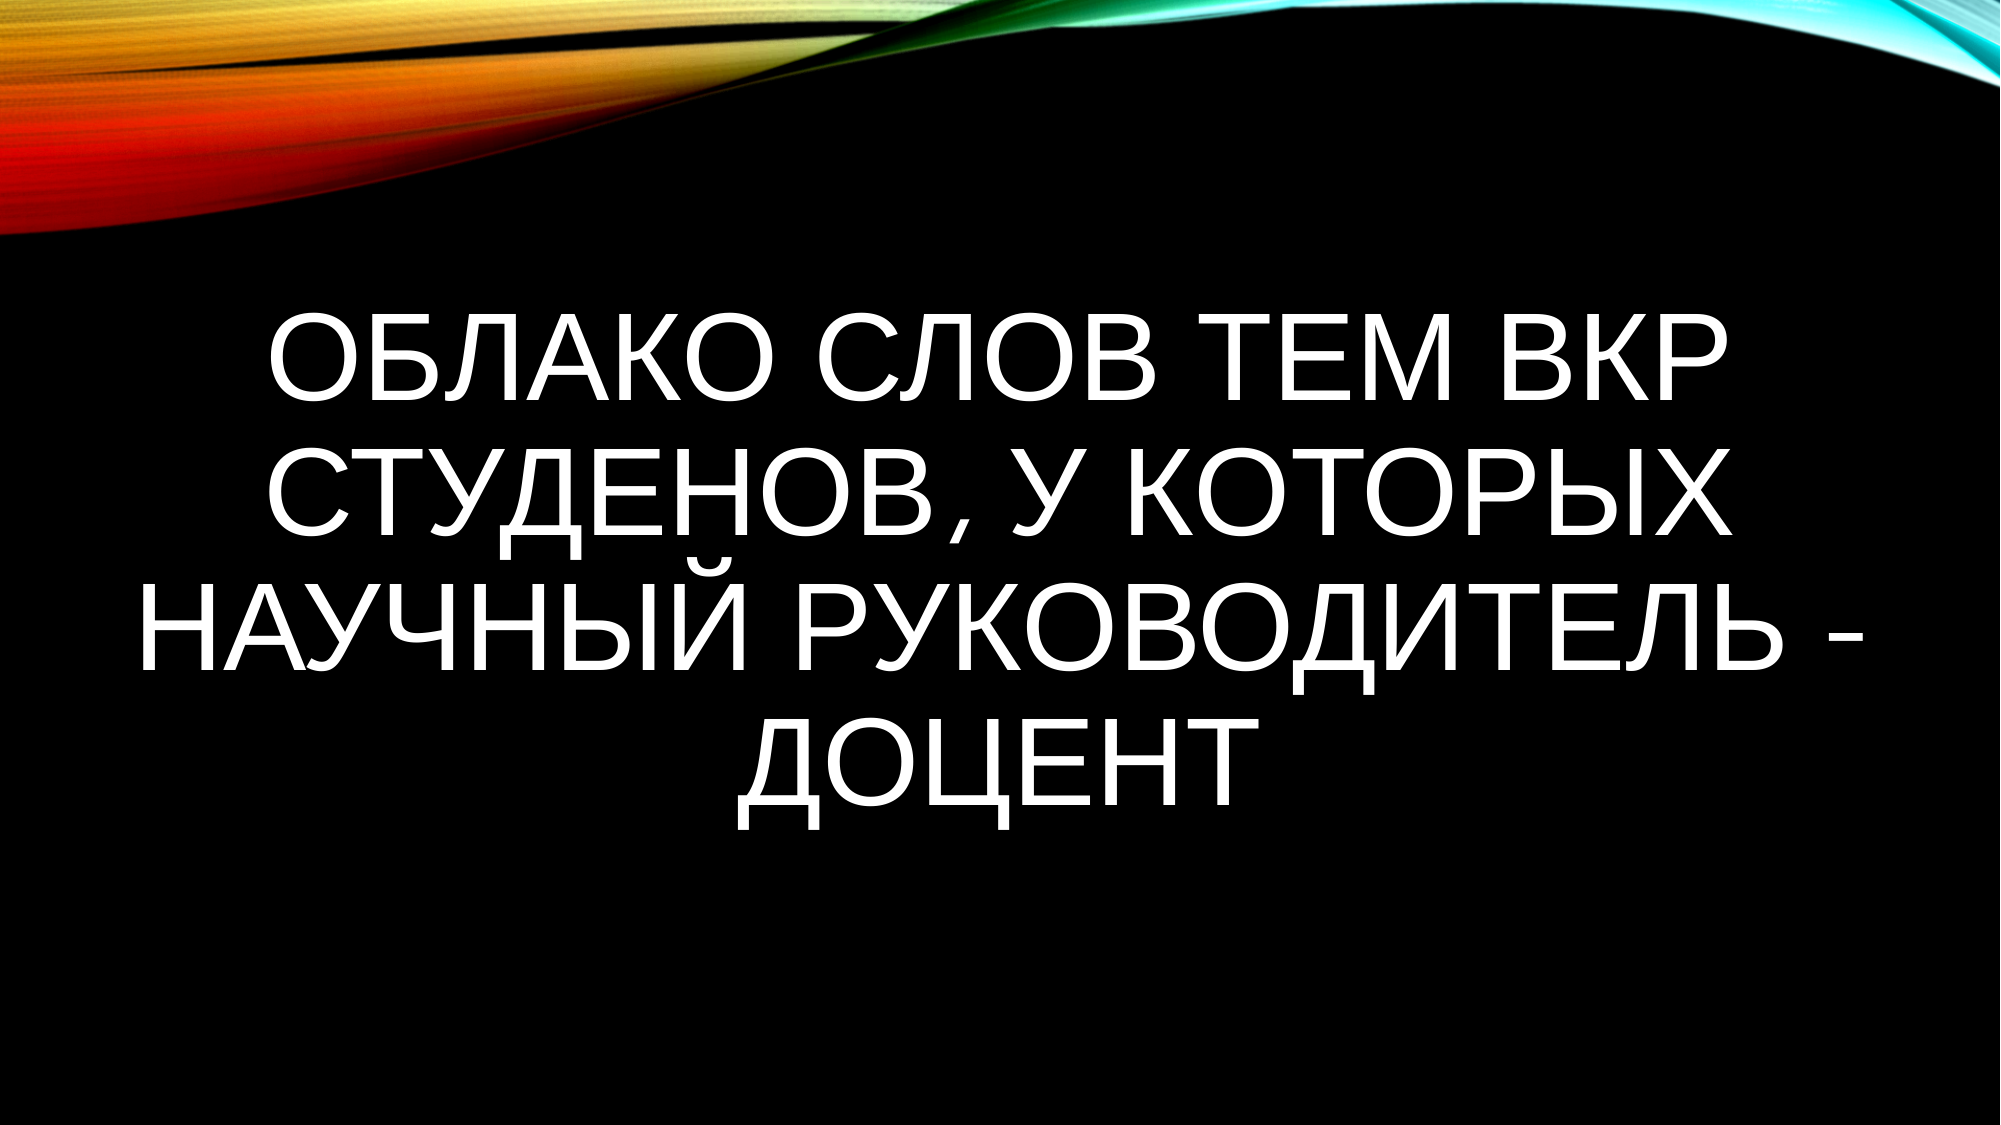

# Облако слов тем вкр студенов, у которых научный руководитель - доцент